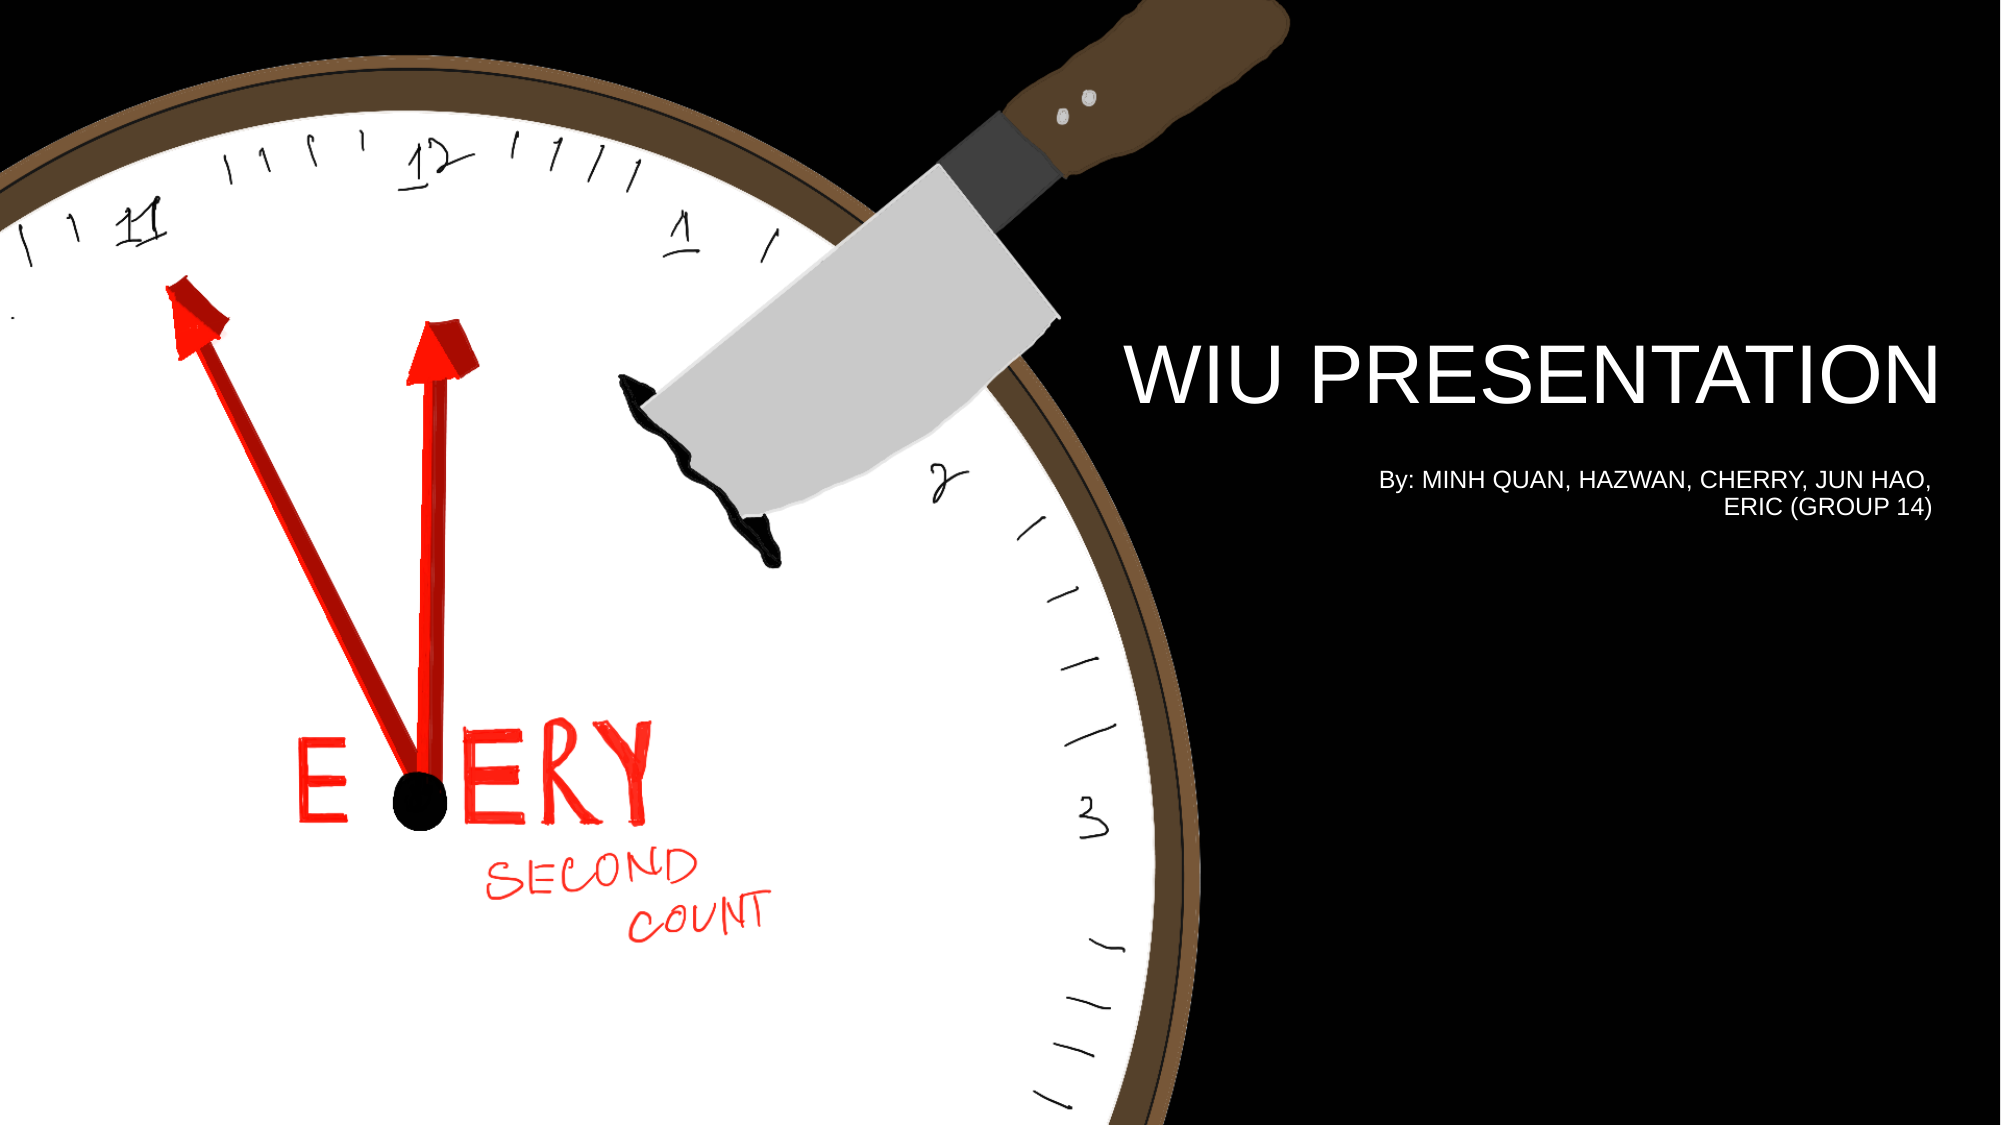

# WIU PRESENTATION
By: MINH QUAN, HAZWAN, CHERRY, JUN HAO, ERIC (GROUP 14)